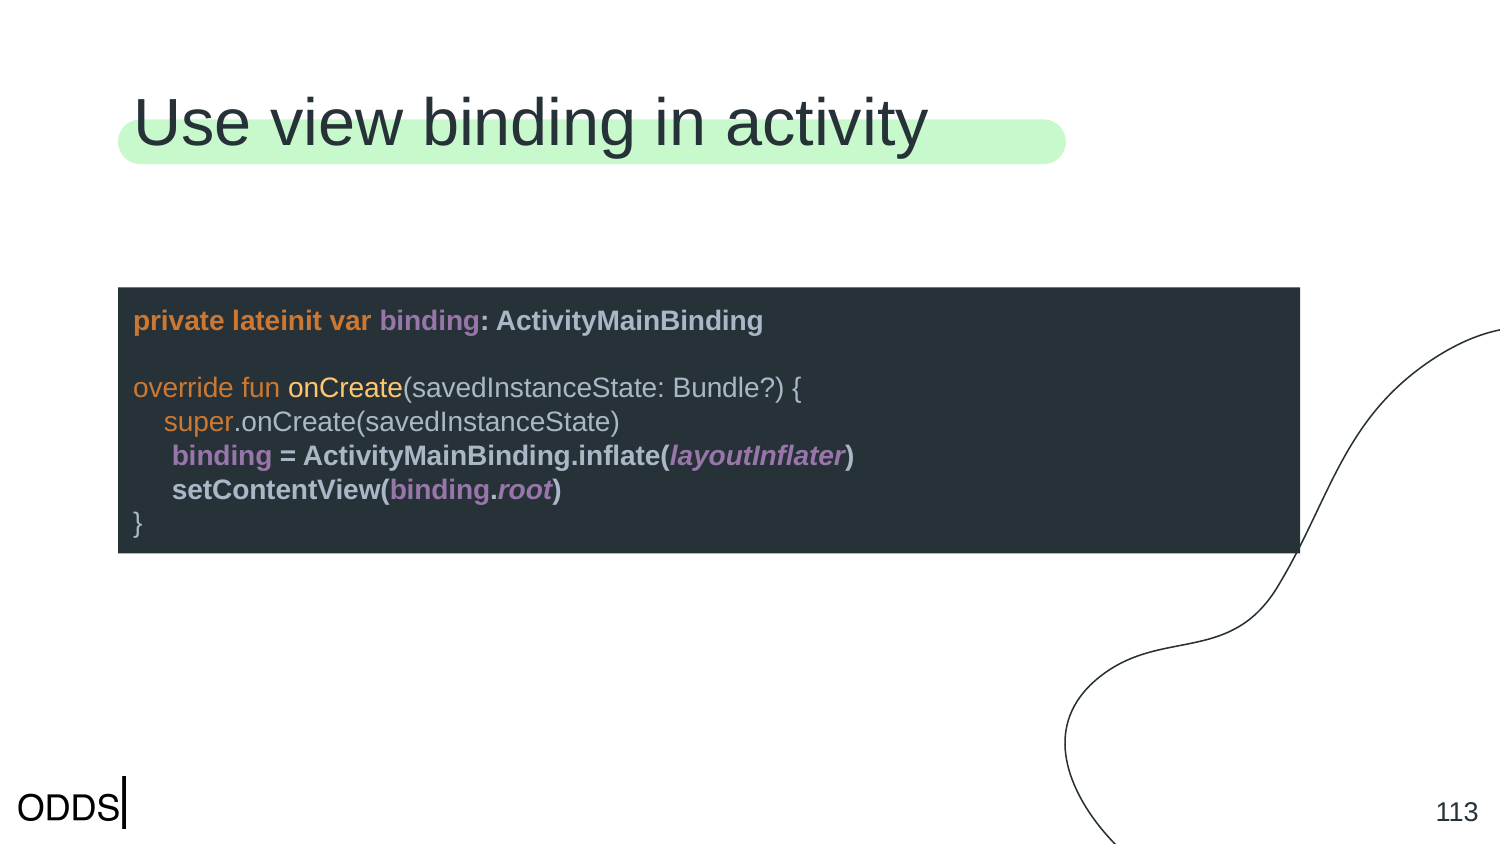

# Use view binding in activity
private lateinit var binding: ActivityMainBinding

override fun onCreate(savedInstanceState: Bundle?) {
    super.onCreate(savedInstanceState)
     binding = ActivityMainBinding.inflate(layoutInflater)
     setContentView(binding.root)
}
113